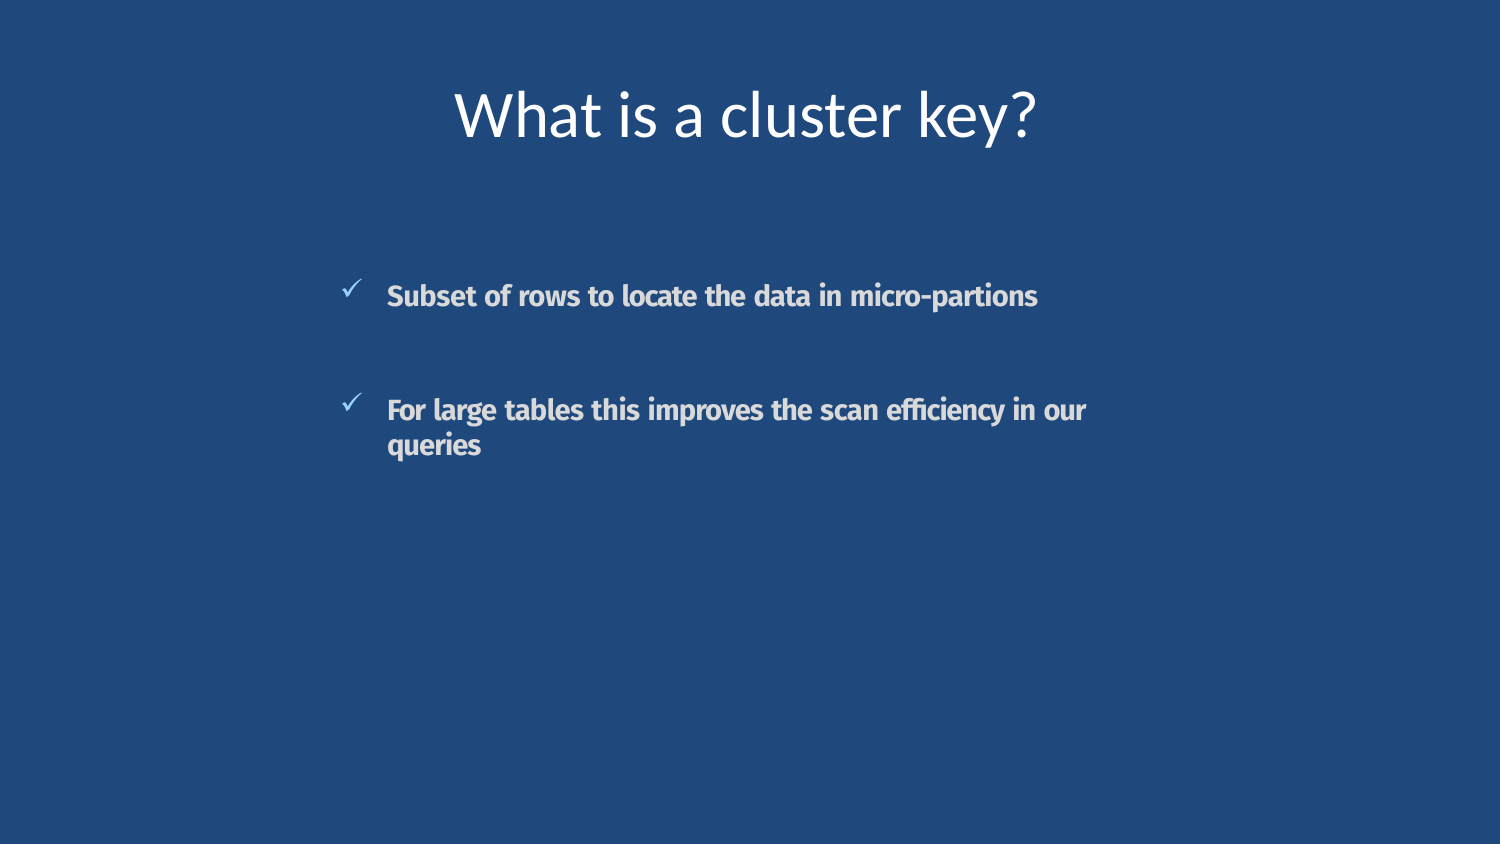

# What is a cluster key?
Subset of rows to locate the data in micro-partions

For large tables this improves the scan efficiency in our queries